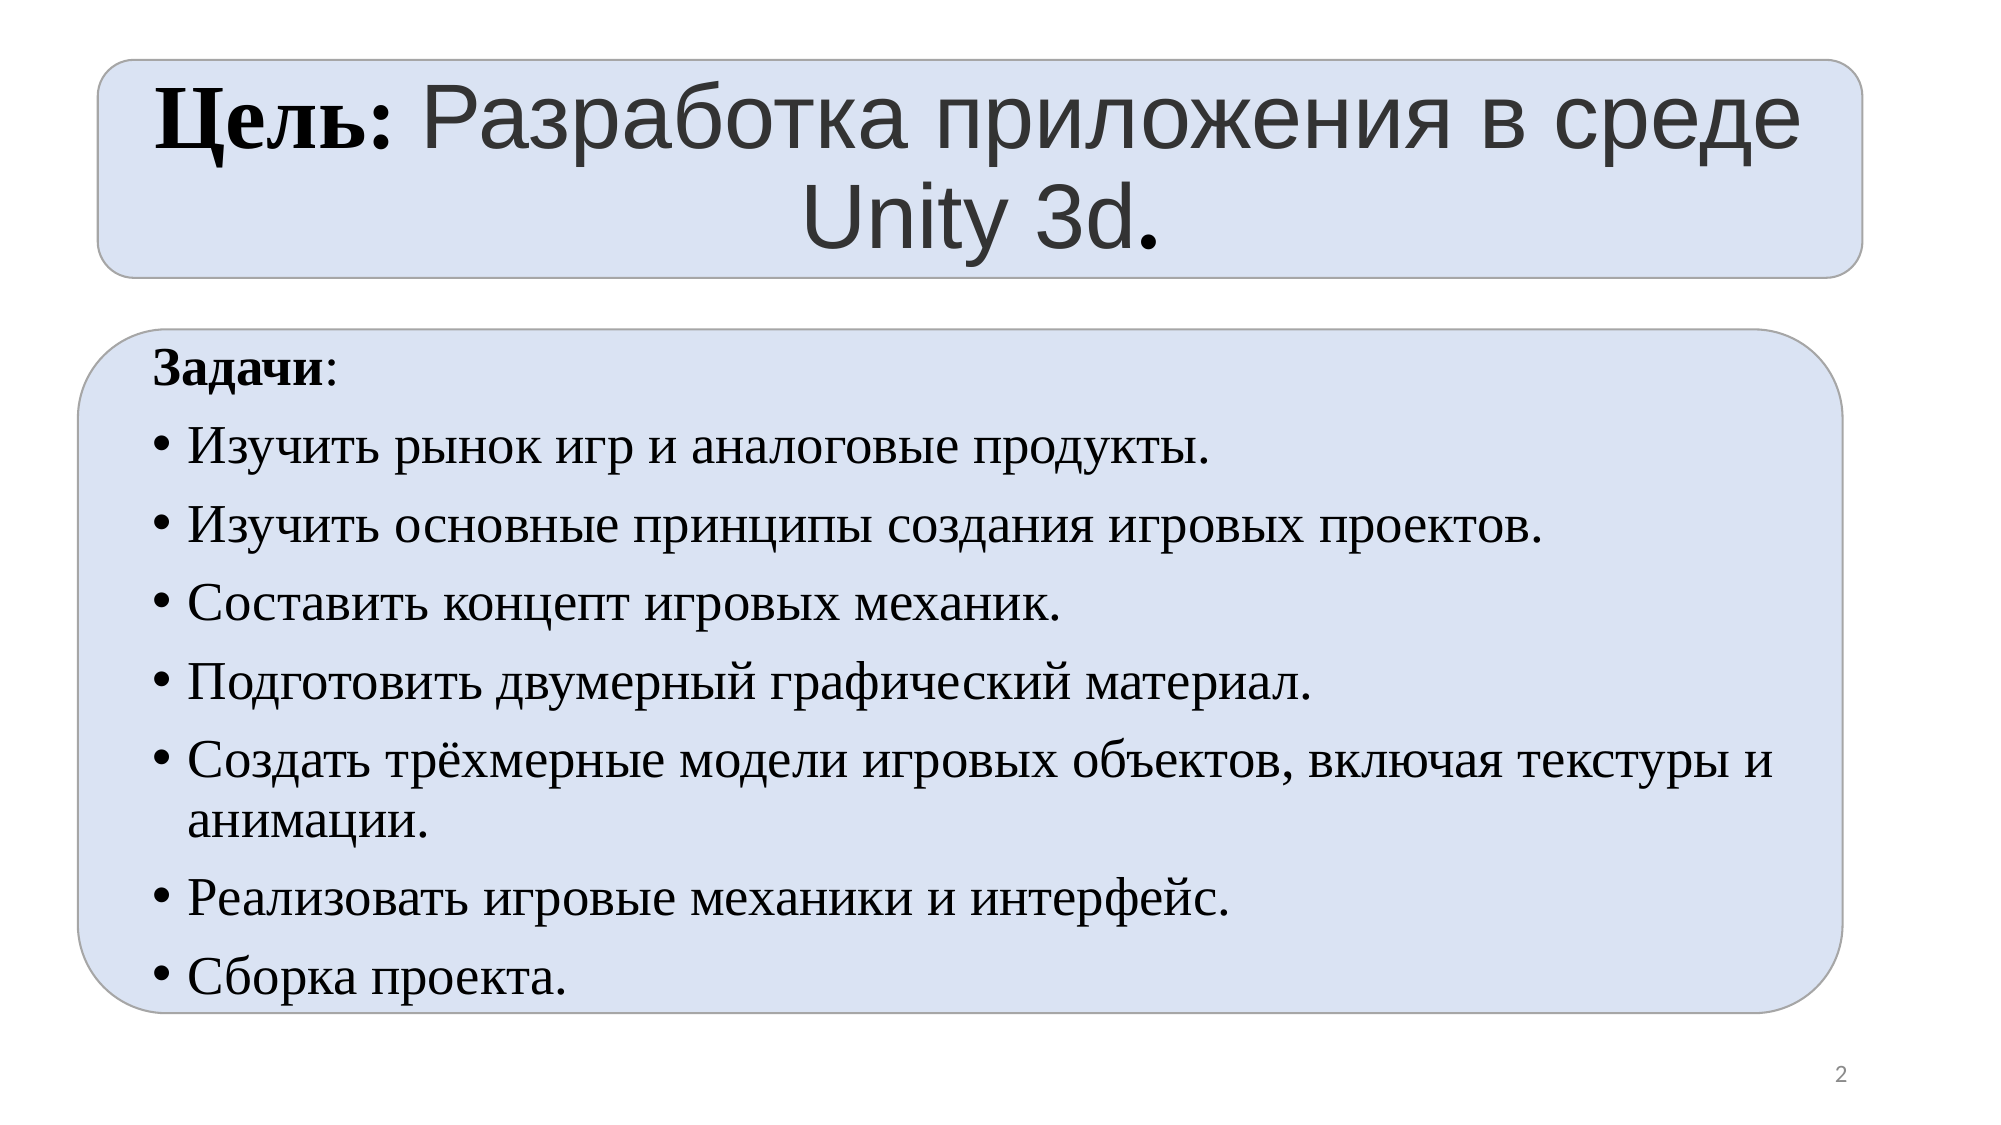

# Цель: Разработка приложения в среде Unity 3d.

Задачи:
Изучить рынок игр и аналоговые продукты.
Изучить основные принципы создания игровых проектов.
Составить концепт игровых механик.
Подготовить двумерный графический материал.
Создать трёхмерные модели игровых объектов, включая текстуры и анимации.
Реализовать игровые механики и интерфейс.
Сборка проекта.
2